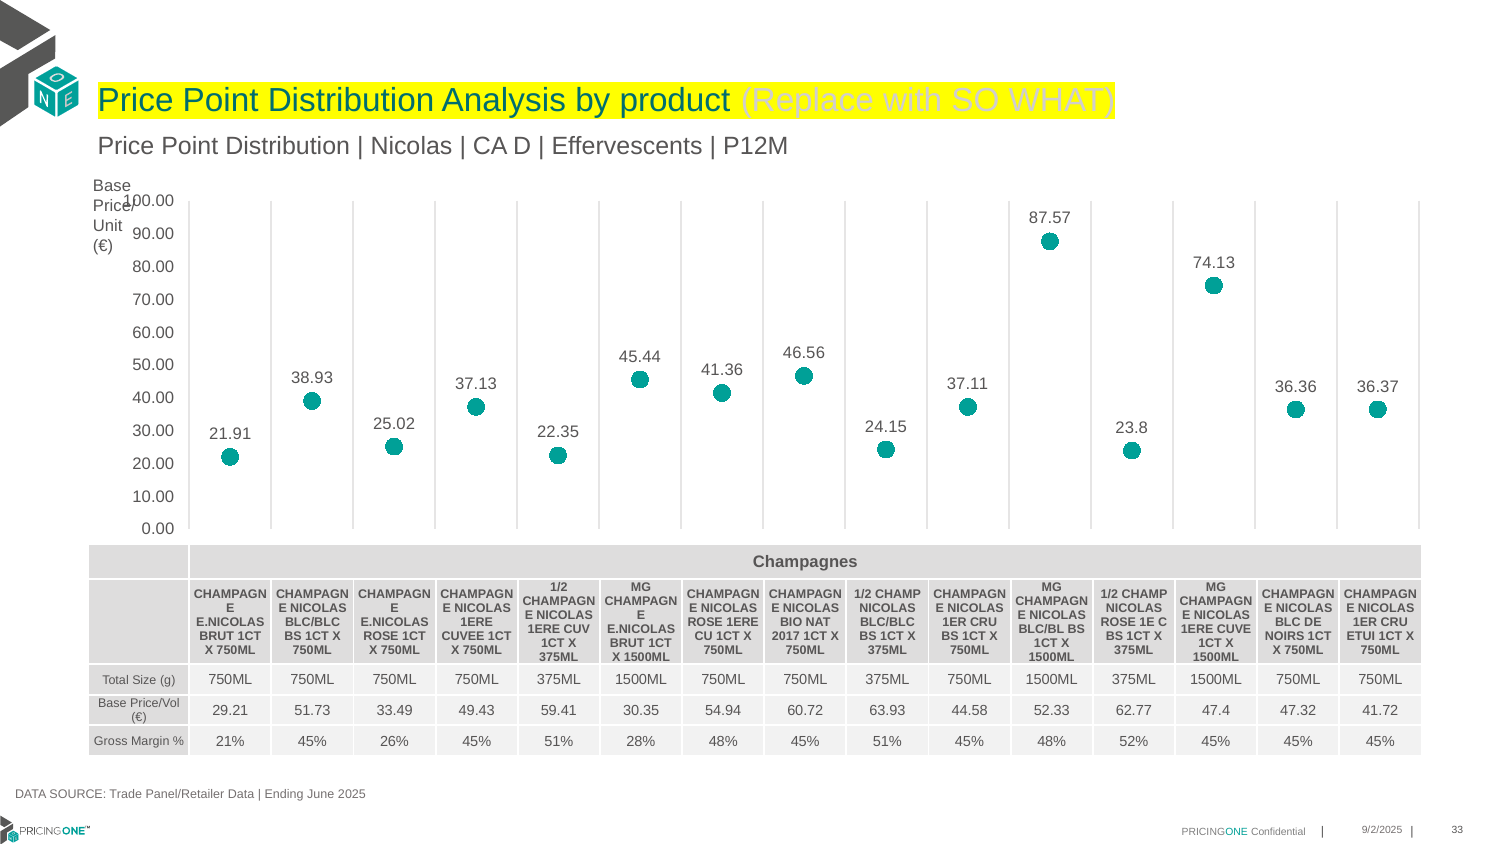

# Price Point Distribution Analysis by product (Replace with SO WHAT)
Price Point Distribution | Nicolas | CA D | Effervescents | P12M
Base Price/Unit (€)

### Chart

| Category | Base Price/Unit |
|---|---|
| CHAMPAGNE E.NICOLAS BRUT 1CT X 750ML | 21.91 |
| CHAMPAGNE NICOLAS BLC/BLC BS 1CT X 750ML | 38.93 |
| CHAMPAGNE E.NICOLAS ROSE 1CT X 750ML | 25.02 |
| CHAMPAGNE NICOLAS 1ERE CUVEE 1CT X 750ML | 37.13 |
| 1/2 CHAMPAGNE NICOLAS 1ERE CUV 1CT X 375ML | 22.35 |
| MG CHAMPAGNE E.NICOLAS BRUT 1CT X 1500ML | 45.44 |
| CHAMPAGNE NICOLAS ROSE 1ERE CU 1CT X 750ML | 41.36 |
| CHAMPAGNE NICOLAS BIO NAT 2017 1CT X 750ML | 46.56 |
| 1/2 CHAMP NICOLAS BLC/BLC BS 1CT X 375ML | 24.15 |
| CHAMPAGNE NICOLAS 1ER CRU BS 1CT X 750ML | 37.11 |
| MG CHAMPAGNE NICOLAS BLC/BL BS 1CT X 1500ML | 87.57 |
| 1/2 CHAMP NICOLAS ROSE 1E C BS 1CT X 375ML | 23.8 |
| MG CHAMPAGNE NICOLAS 1ERE CUVE 1CT X 1500ML | 74.13 |
| CHAMPAGNE NICOLAS BLC DE NOIRS 1CT X 750ML | 36.36 |
| CHAMPAGNE NICOLAS 1ER CRU ETUI 1CT X 750ML | 36.37 |
|  | Champagnes | Champagnes | Champagnes | Champagnes | Champagnes | Champagnes | Champagnes | Champagnes | Champagnes | Champagnes | Champagnes | Champagnes | Champagnes | Champagnes | Champagnes |
| --- | --- | --- | --- | --- | --- | --- | --- | --- | --- | --- | --- | --- | --- | --- | --- |
|  | CHAMPAGNE E.NICOLAS BRUT 1CT X 750ML | CHAMPAGNE NICOLAS BLC/BLC BS 1CT X 750ML | CHAMPAGNE E.NICOLAS ROSE 1CT X 750ML | CHAMPAGNE NICOLAS 1ERE CUVEE 1CT X 750ML | 1/2 CHAMPAGNE NICOLAS 1ERE CUV 1CT X 375ML | MG CHAMPAGNE E.NICOLAS BRUT 1CT X 1500ML | CHAMPAGNE NICOLAS ROSE 1ERE CU 1CT X 750ML | CHAMPAGNE NICOLAS BIO NAT 2017 1CT X 750ML | 1/2 CHAMP NICOLAS BLC/BLC BS 1CT X 375ML | CHAMPAGNE NICOLAS 1ER CRU BS 1CT X 750ML | MG CHAMPAGNE NICOLAS BLC/BL BS 1CT X 1500ML | 1/2 CHAMP NICOLAS ROSE 1E C BS 1CT X 375ML | MG CHAMPAGNE NICOLAS 1ERE CUVE 1CT X 1500ML | CHAMPAGNE NICOLAS BLC DE NOIRS 1CT X 750ML | CHAMPAGNE NICOLAS 1ER CRU ETUI 1CT X 750ML |
| Total Size (g) | 750ML | 750ML | 750ML | 750ML | 375ML | 1500ML | 750ML | 750ML | 375ML | 750ML | 1500ML | 375ML | 1500ML | 750ML | 750ML |
| Base Price/Vol (€) | 29.21 | 51.73 | 33.49 | 49.43 | 59.41 | 30.35 | 54.94 | 60.72 | 63.93 | 44.58 | 52.33 | 62.77 | 47.4 | 47.32 | 41.72 |
| Gross Margin % | 21% | 45% | 26% | 45% | 51% | 28% | 48% | 45% | 51% | 45% | 48% | 52% | 45% | 45% | 45% |
DATA SOURCE: Trade Panel/Retailer Data | Ending June 2025
9/2/2025
33